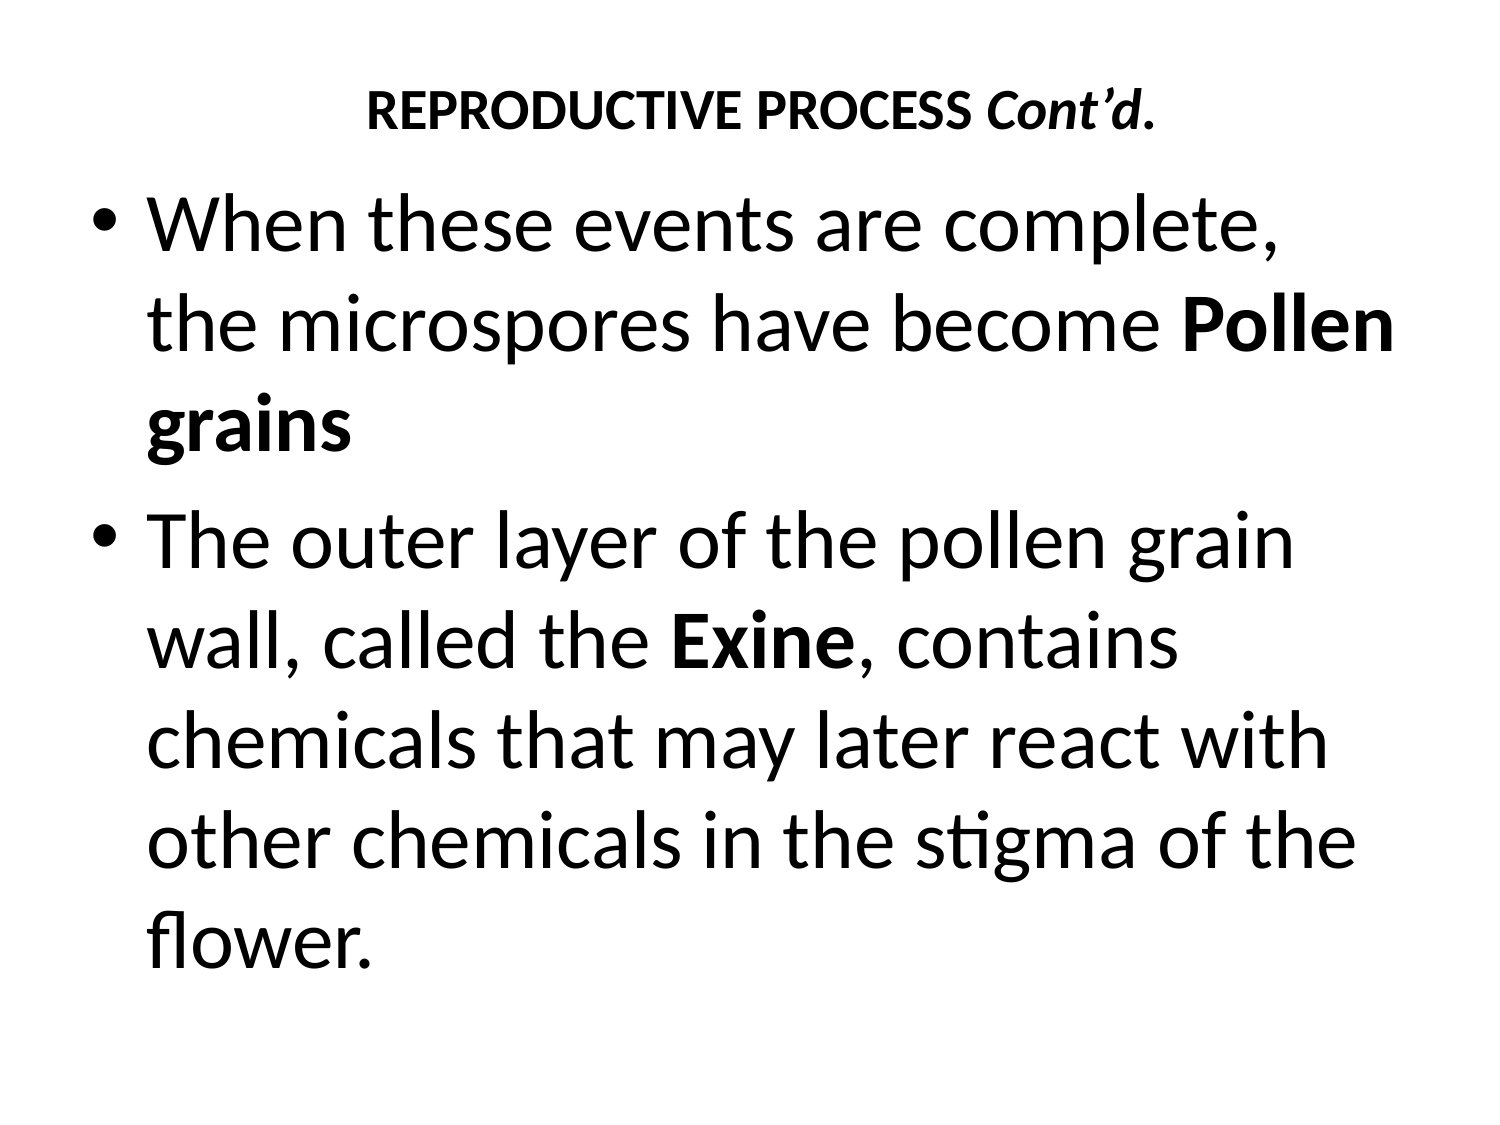

# REPRODUCTIVE PROCESS Cont’d.
When these events are complete, the microspores have become Pollen grains
The outer layer of the pollen grain wall, called the Exine, contains chemicals that may later react with other chemicals in the stigma of the flower.